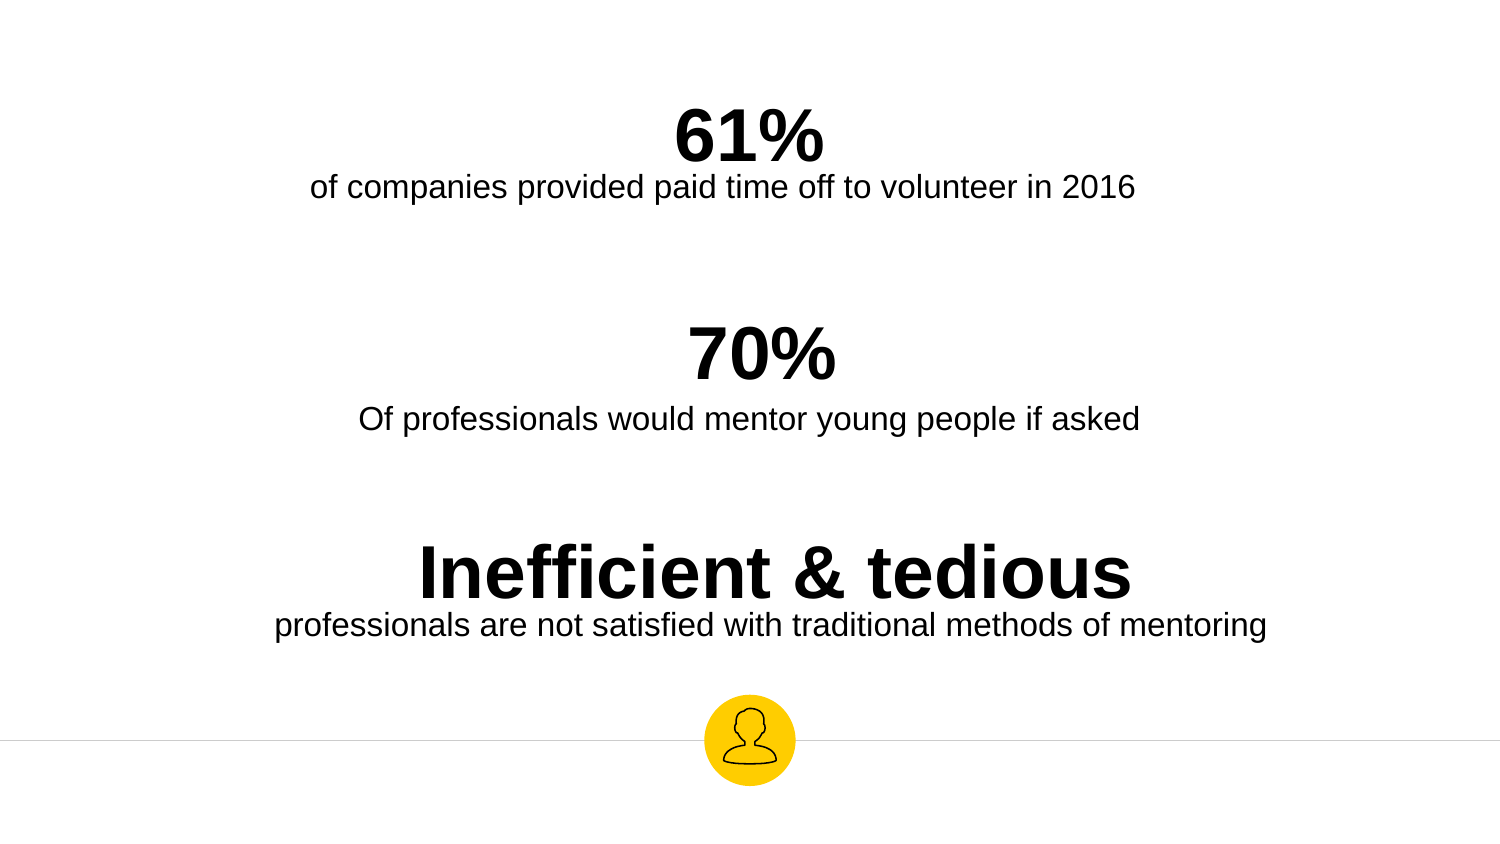

61%
of companies provided paid time off to volunteer in 2016
70%
Of professionals would mentor young people if asked
Inefficient & tedious
professionals are not satisfied with traditional methods of mentoring